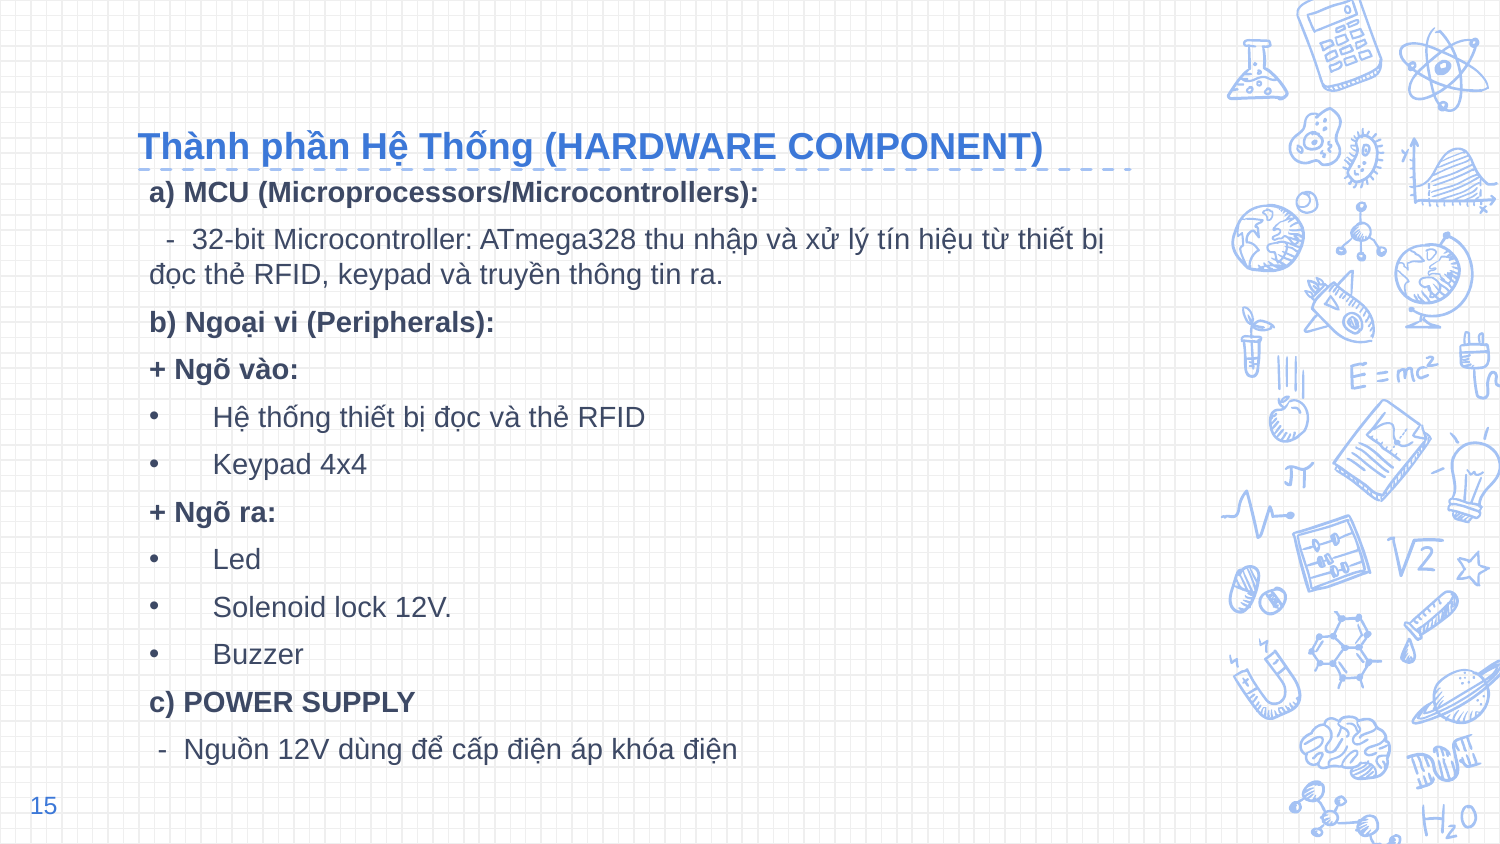

# Thành phần Hệ Thống (HARDWARE COMPONENT)
a) MCU (Microprocessors/Microcontrollers):
  -  32-bit Microcontroller: ATmega328 thu nhập và xử lý tín hiệu từ thiết bị đọc thẻ RFID, keypad và truyền thông tin ra.
b) Ngoại vi (Peripherals):
+ Ngõ vào:
Hệ thống thiết bị đọc và thẻ RFID
Keypad 4x4
+ Ngõ ra:
Led
Solenoid lock 12V.
Buzzer
c) POWER SUPPLY
 -  Nguồn 12V dùng để cấp điện áp khóa điện

15